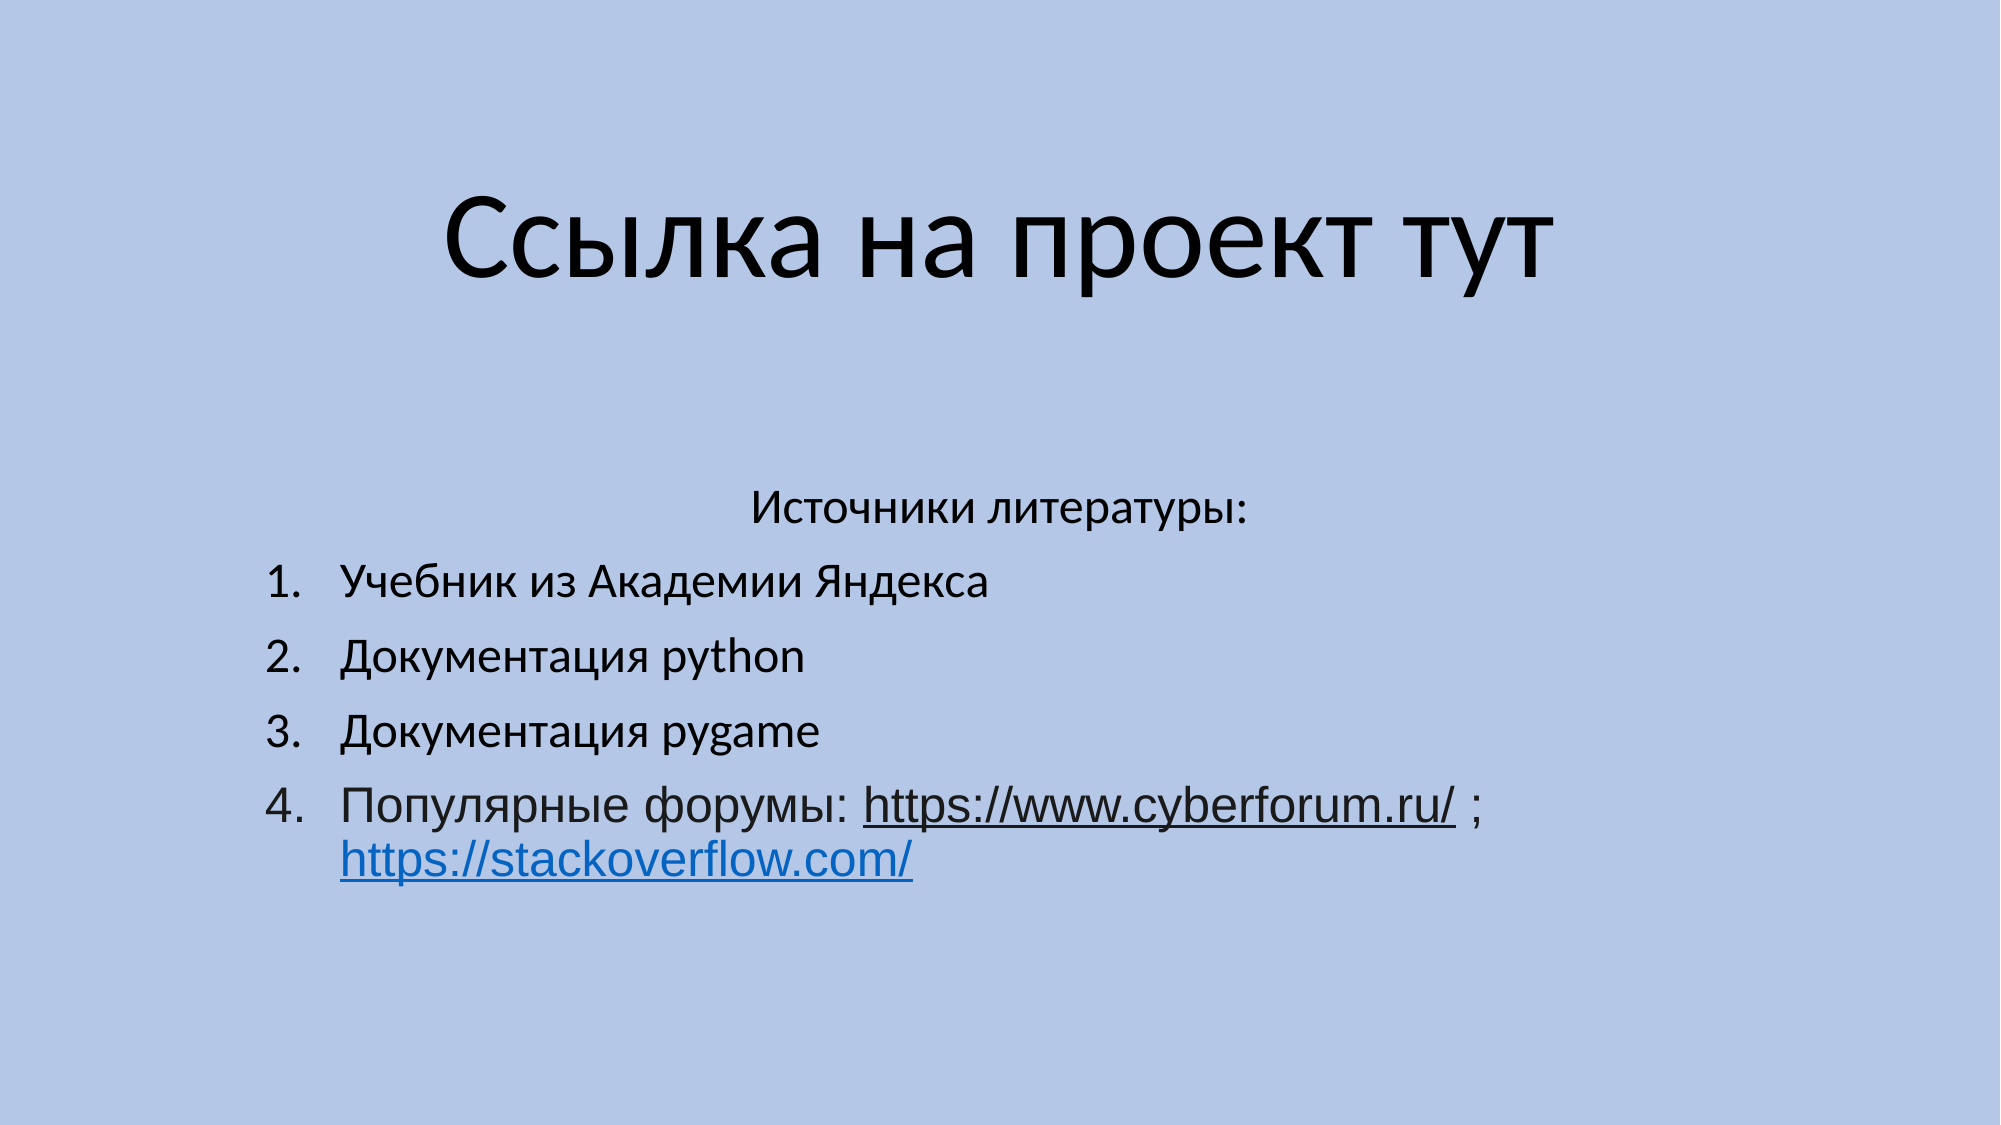

# Ссылка на проект тут
Источники литературы:
Учебник из Академии Яндекса
Документация python
Документация pygame
Популярные форумы: https://www.cyberforum.ru/ ; https://stackoverflow.com/